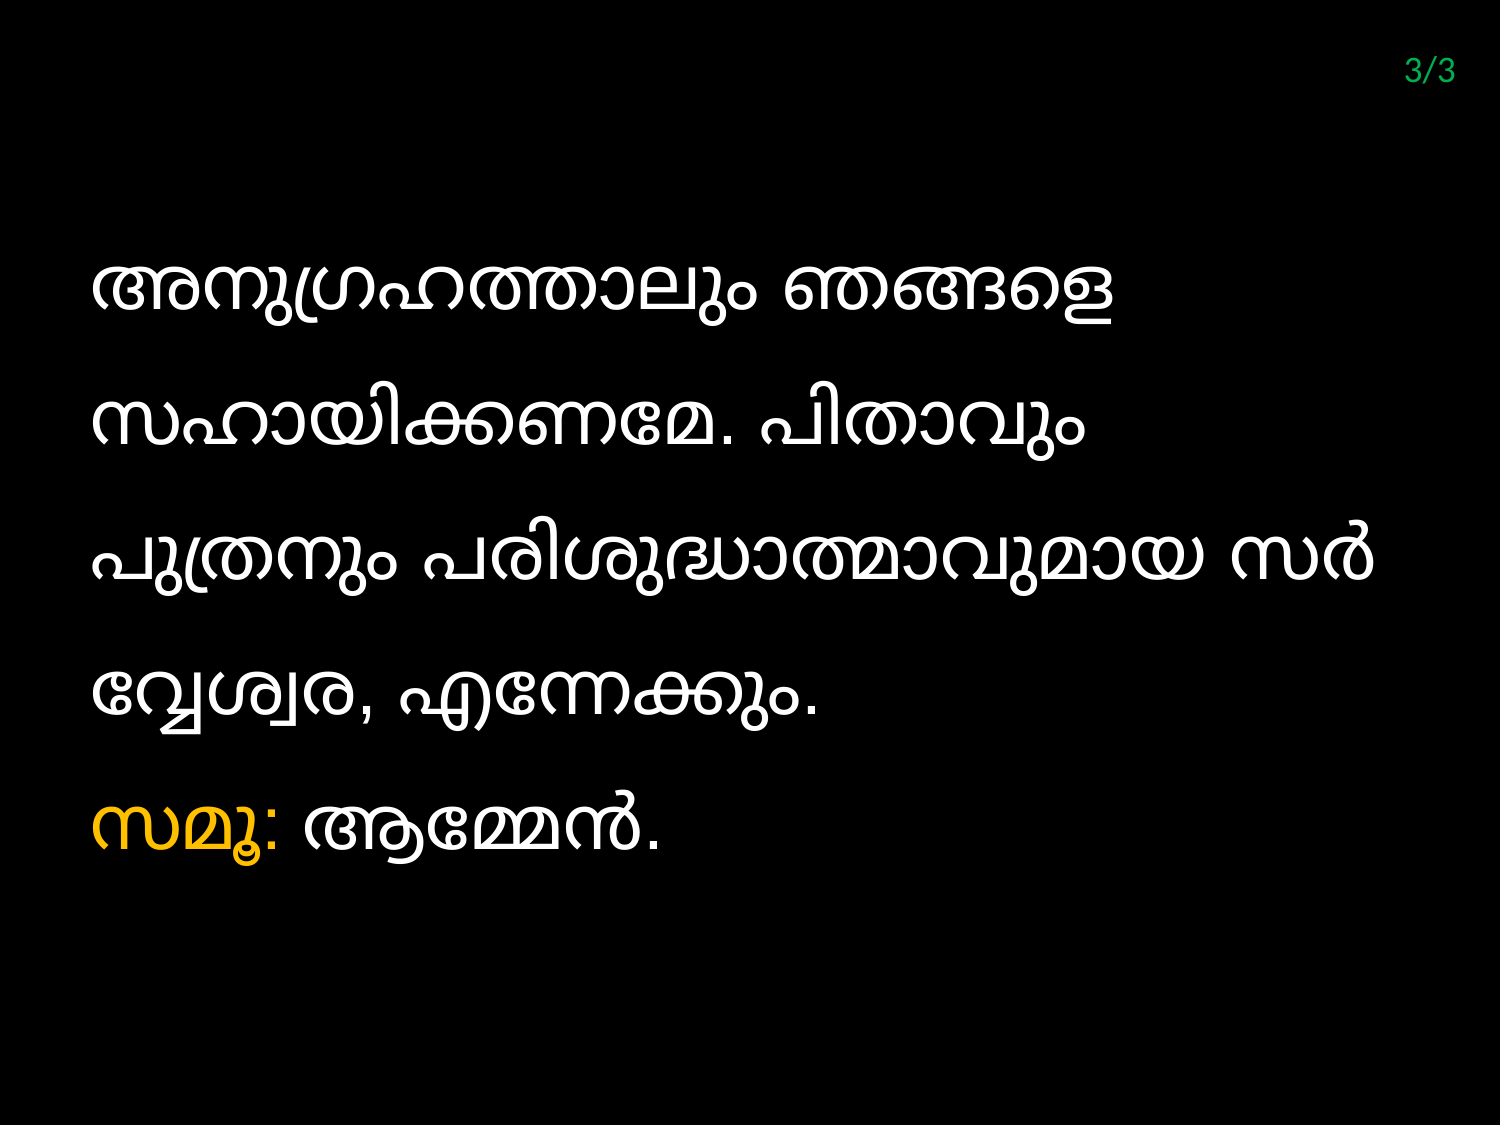

3/3
അനുഗ്രഹത്താലും ഞങ്ങളെ സഹായിക്കണമേ. പിതാവും പുത്രനും പരിശുദ്ധാത്മാവുമായ സര്‍വ്വേശ്വര, എന്നേക്കും.
സമൂ: ആമ്മേന്‍.